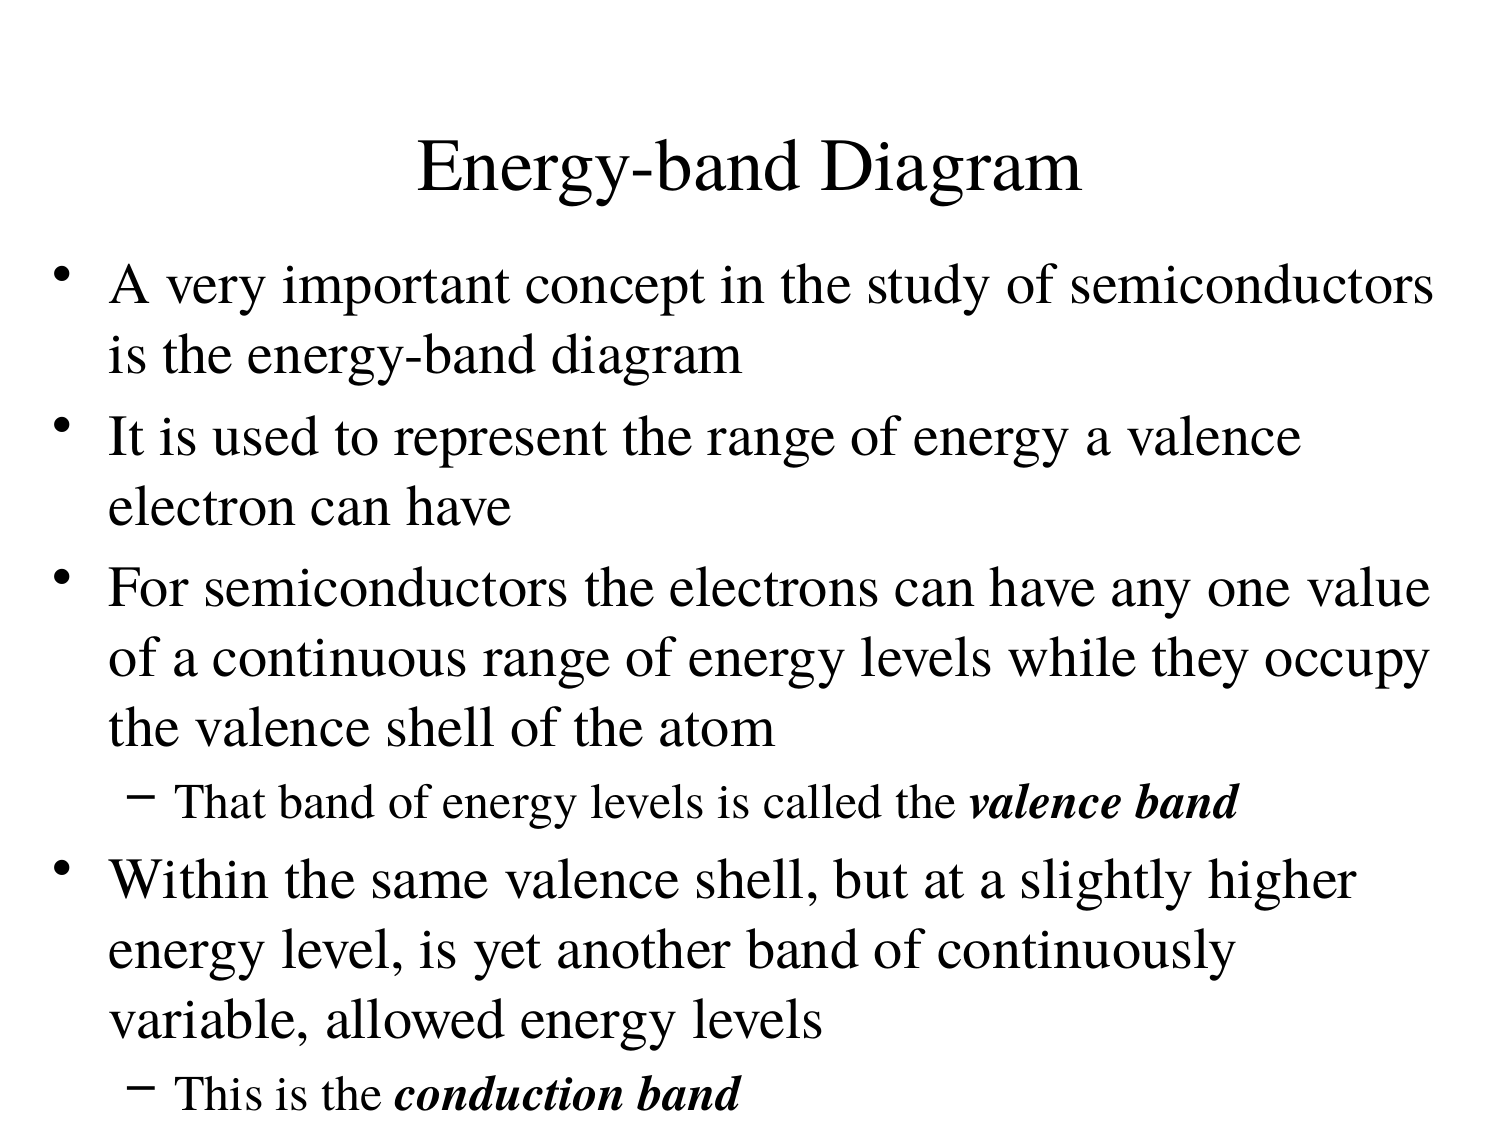

# Energy-band Diagram
A very important concept in the study of semiconductors is the energy-band diagram
It is used to represent the range of energy a valence electron can have
For semiconductors the electrons can have any one value of a continuous range of energy levels while they occupy the valence shell of the atom
That band of energy levels is called the valence band
Within the same valence shell, but at a slightly higher energy level, is yet another band of continuously variable, allowed energy levels
This is the conduction band